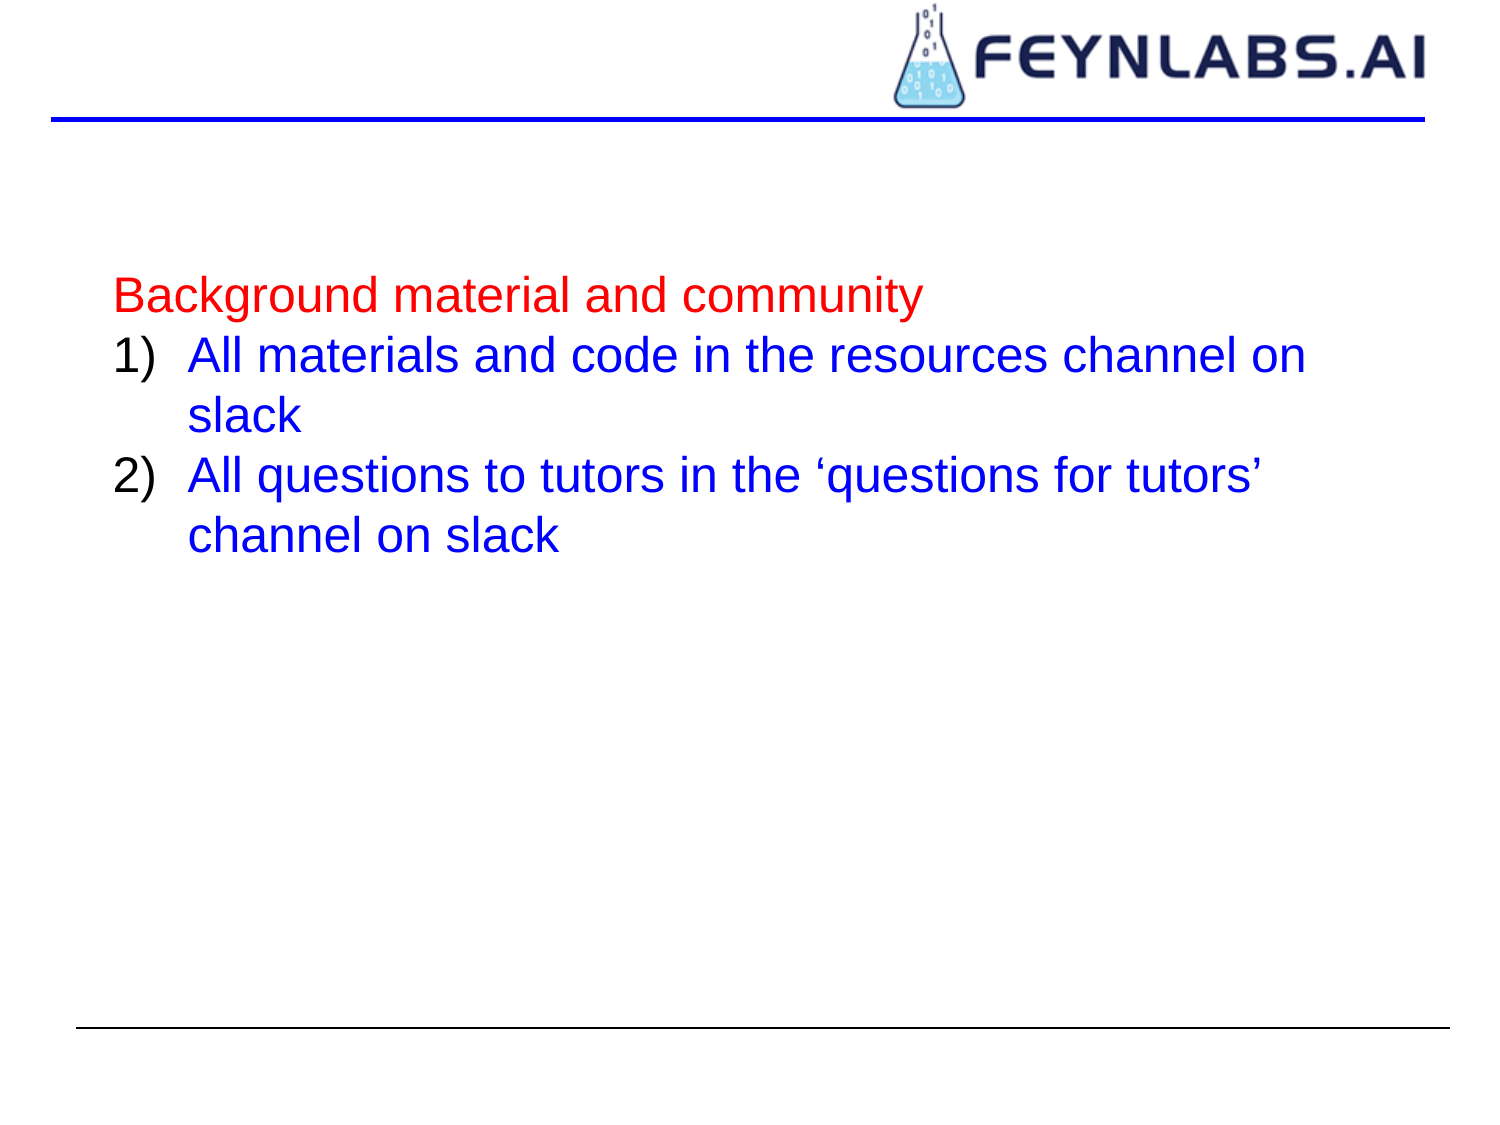

Background material and community
All materials and code in the resources channel on slack
All questions to tutors in the ‘questions for tutors’ channel on slack